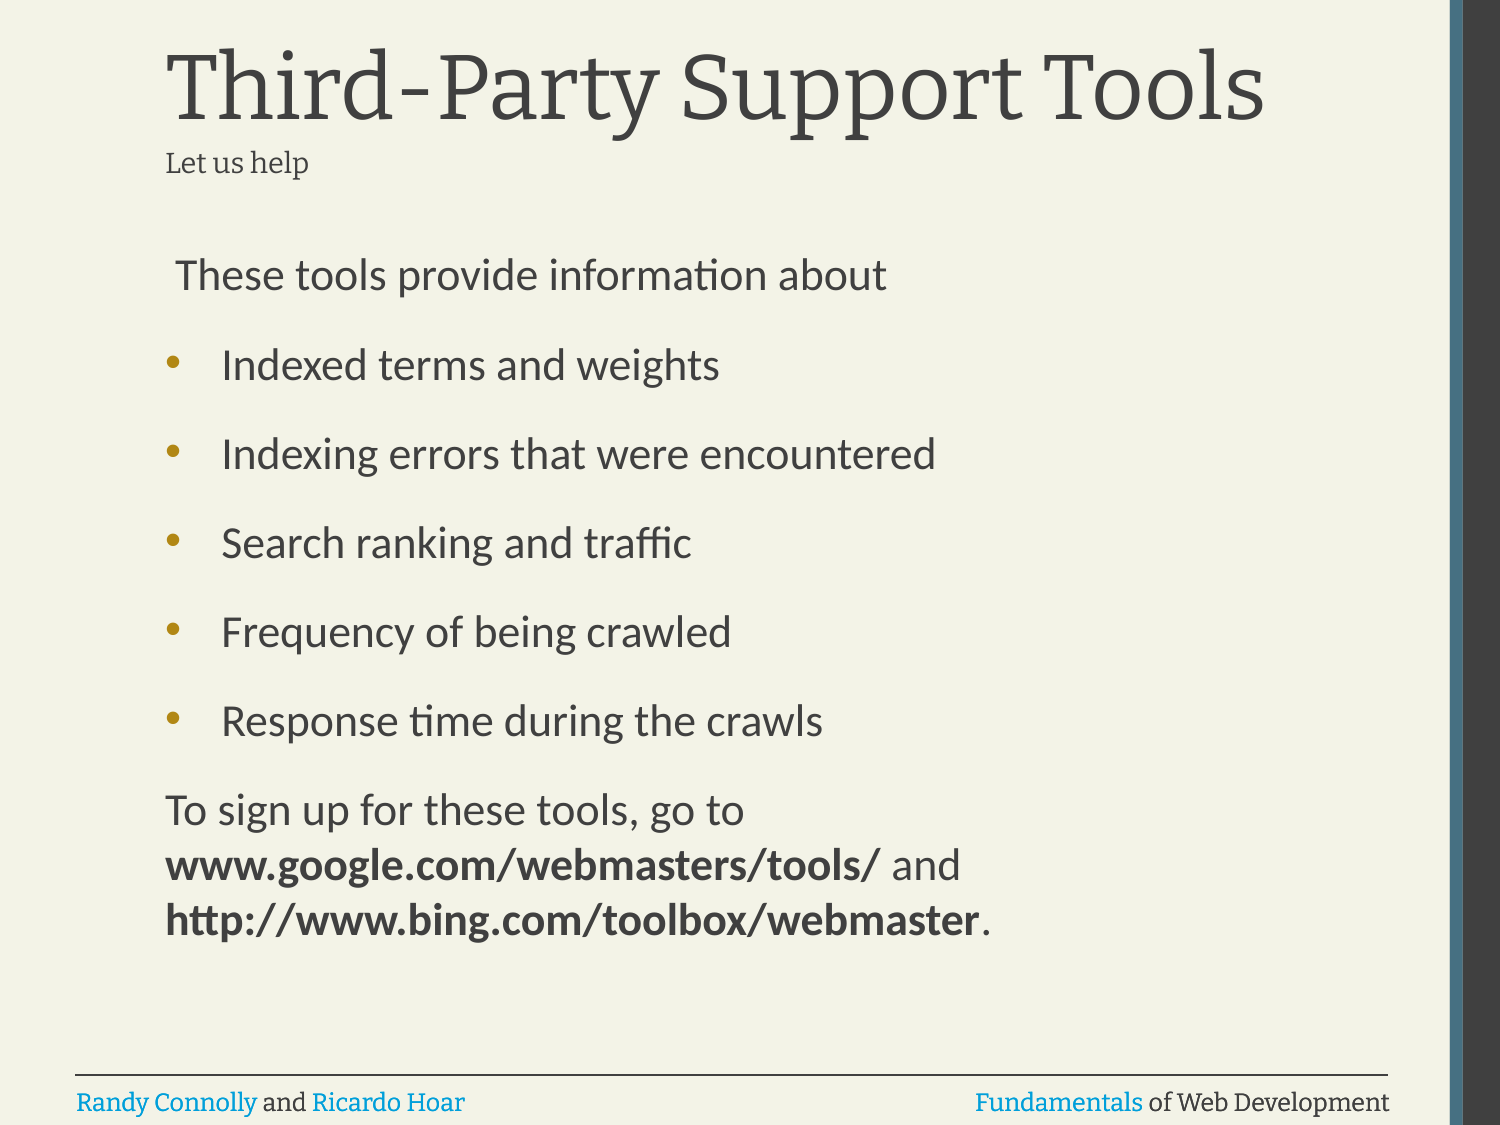

# Third-Party Support Tools
Let us help
 These tools provide information about
Indexed terms and weights
Indexing errors that were encountered
Search ranking and traffic
Frequency of being crawled
Response time during the crawls
To sign up for these tools, go to www.google.com/webmasters/tools/ and http://www.bing.com/toolbox/webmaster.